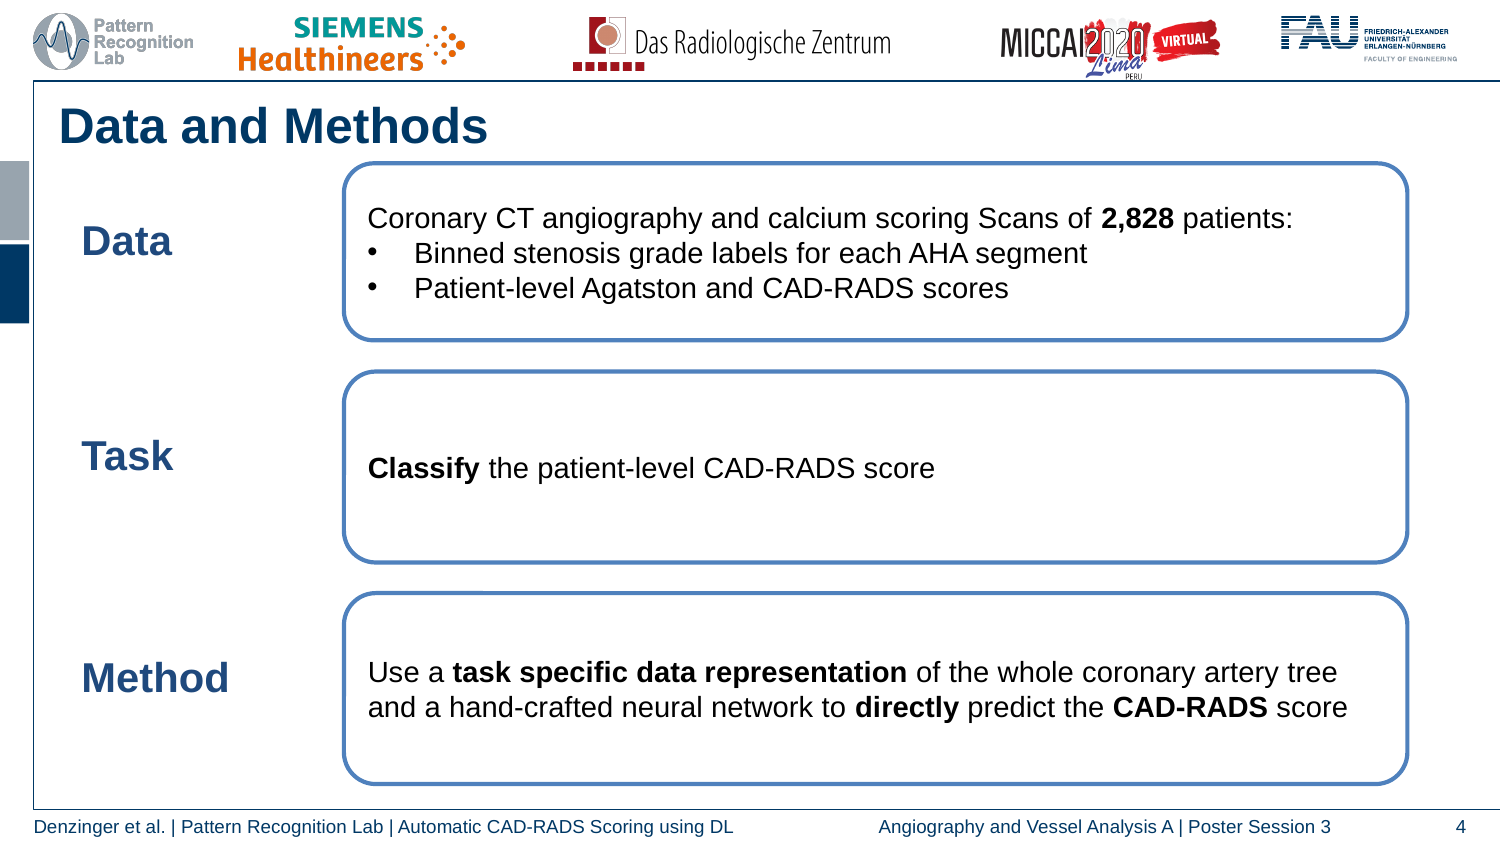

Data and Methods
Coronary CT angiography and calcium scoring Scans of 2,828 patients:
Binned stenosis grade labels for each AHA segment
Patient-level Agatston and CAD-RADS scores
Data
Classify the patient-level CAD-RADS score
Task
Use a task specific data representation of the whole coronary artery tree and a hand-crafted neural network to directly predict the CAD-RADS score
Method